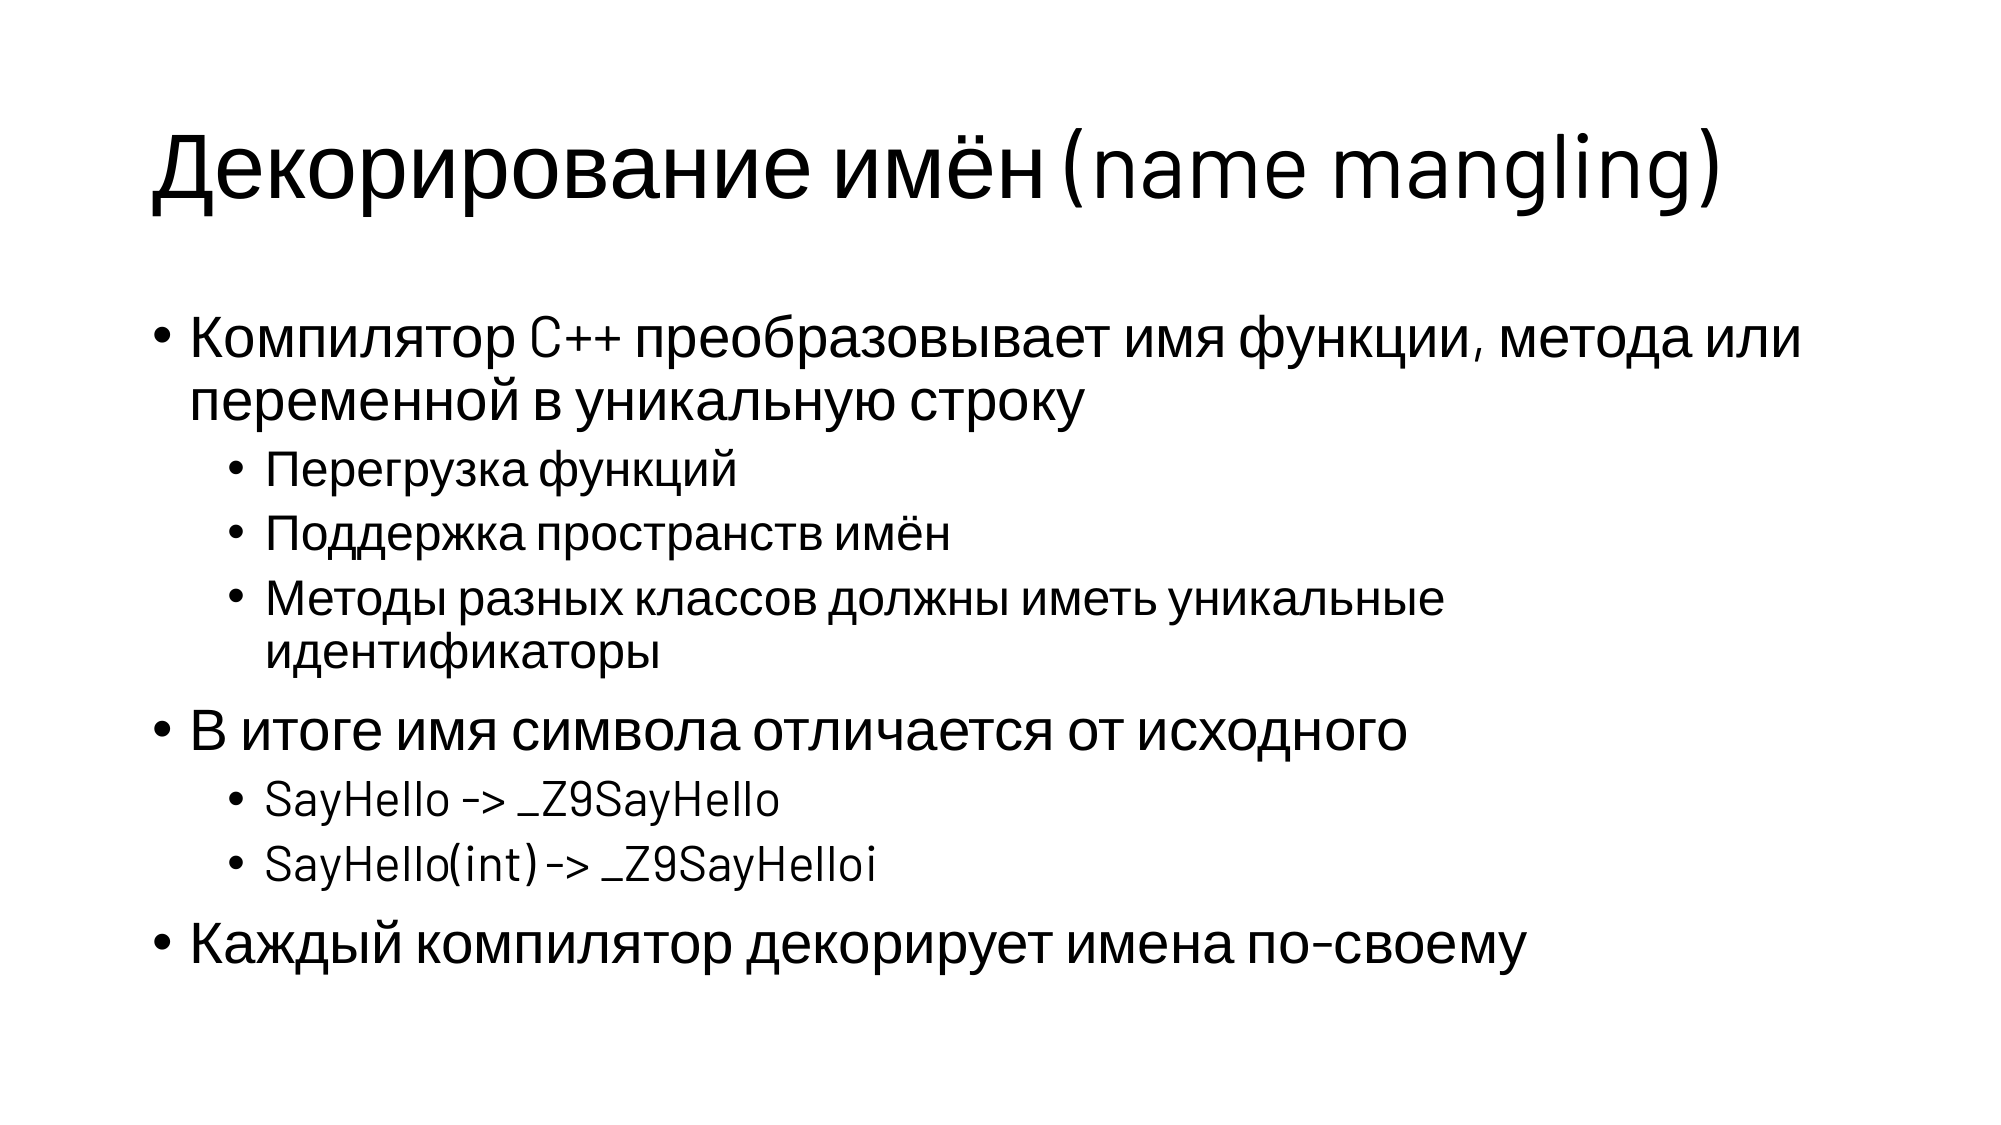

# Декорирование имён (name mangling)
Компилятор C++ преобразовывает имя функции, метода или переменной в уникальную строку
Перегрузка функций
Поддержка пространств имён
Методы разных классов должны иметь уникальные идентификаторы
В итоге имя символа отличается от исходного
SayHello -> _Z9SayHello
SayHello(int) -> _Z9SayHelloi
Каждый компилятор декорирует имена по-своему